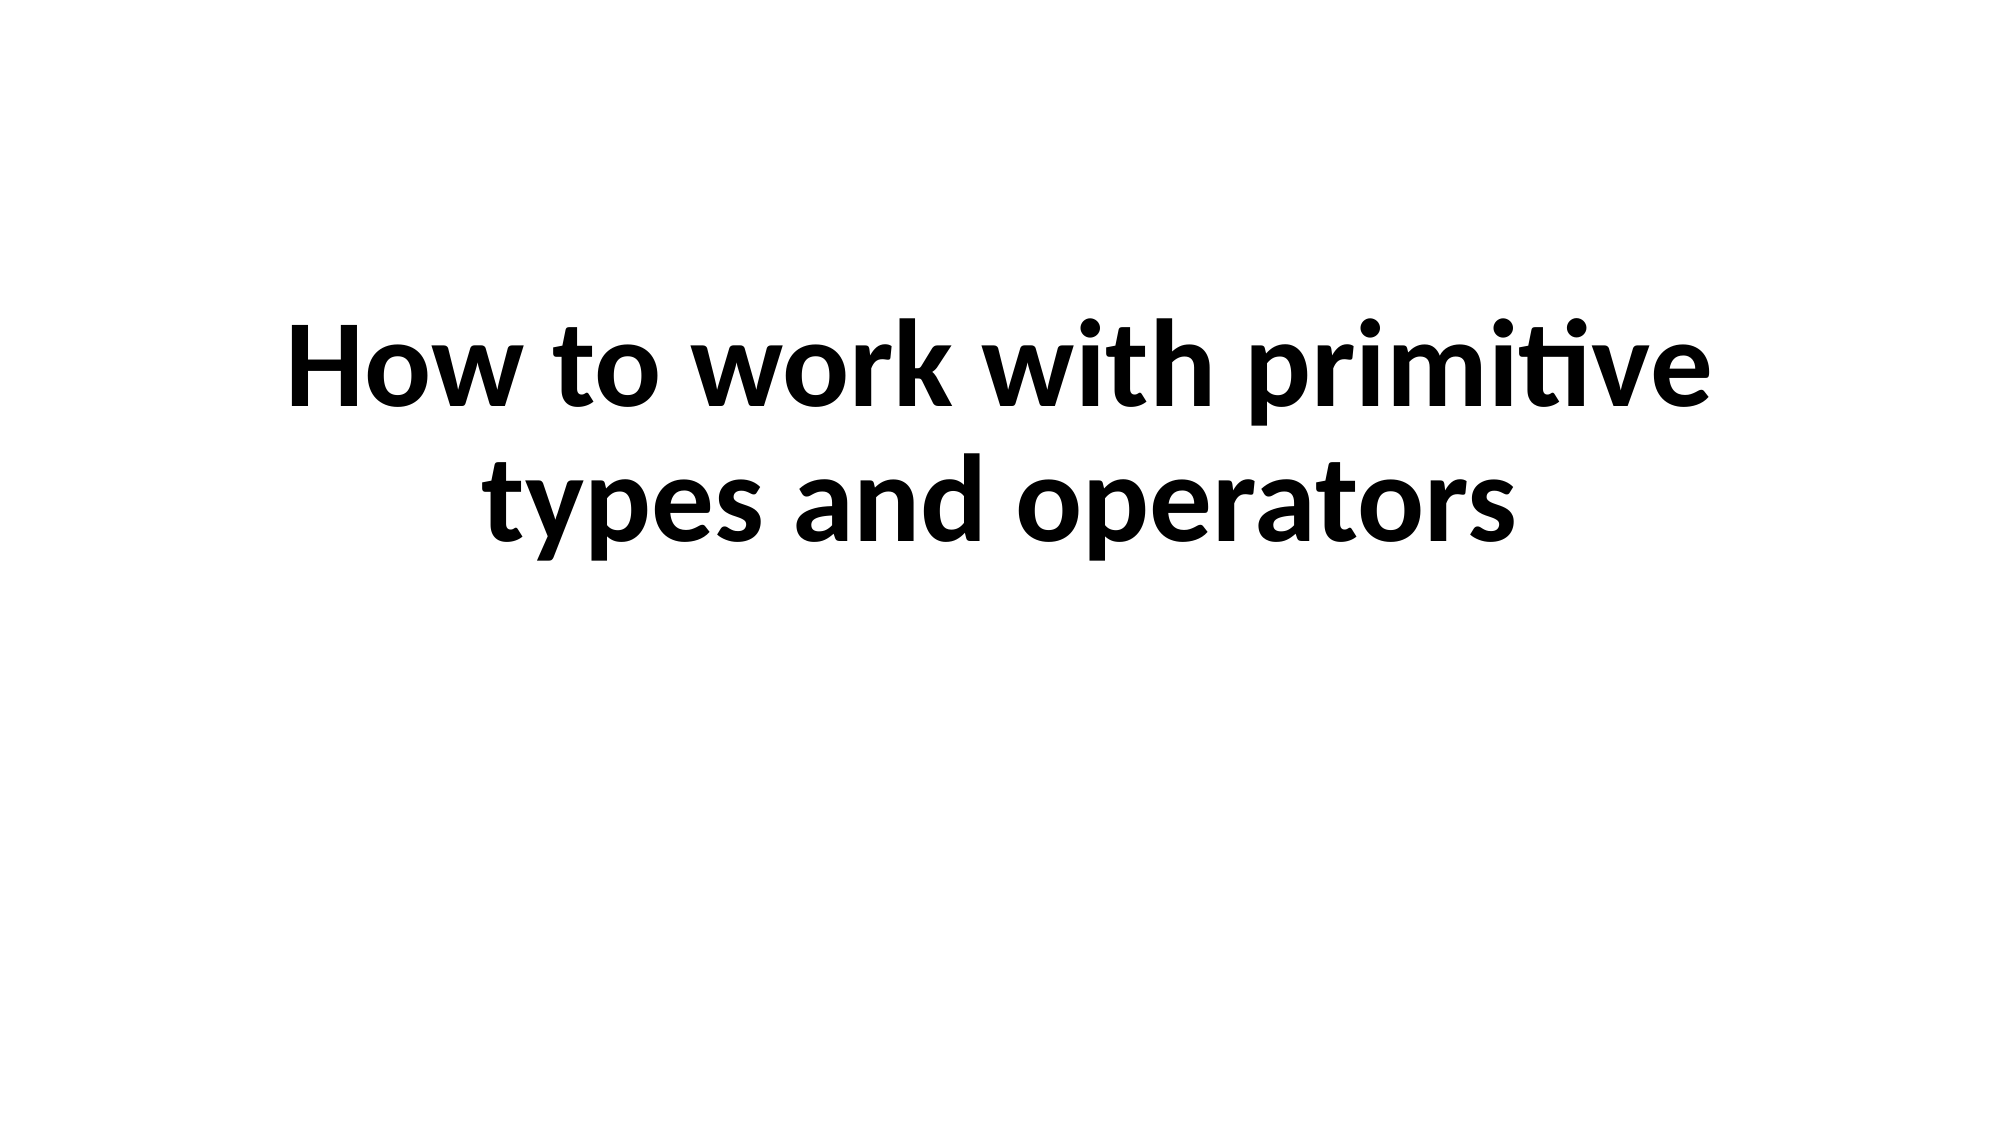

# How to work with primitive types and operators